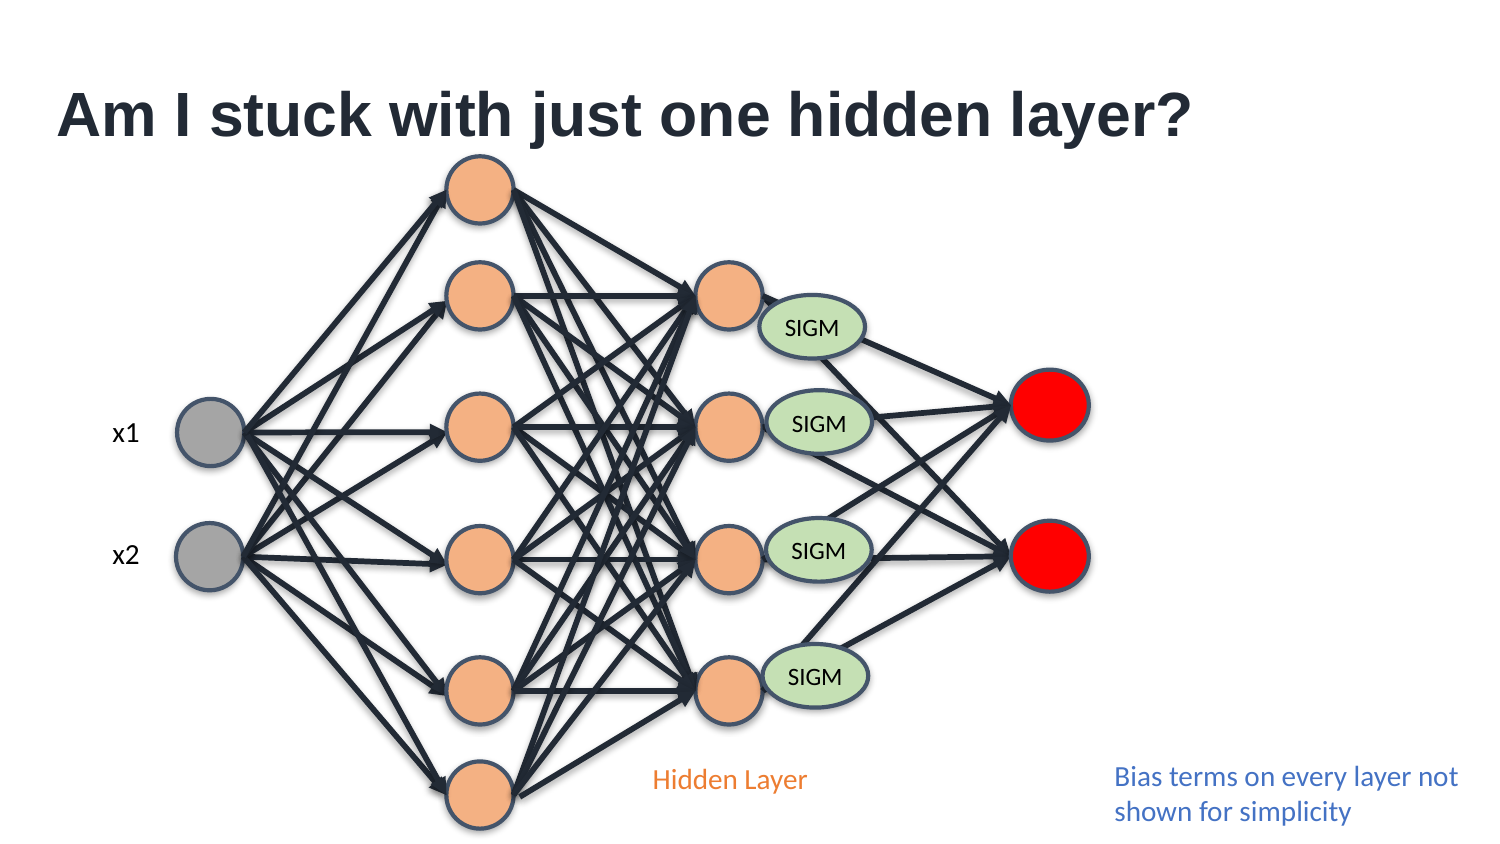

Am I stuck with just one hidden layer?

SIGM

SIGM

x1
SIGM

x2
SIGM

Bias terms on every layer not shown for simplicity
Hidden Layer